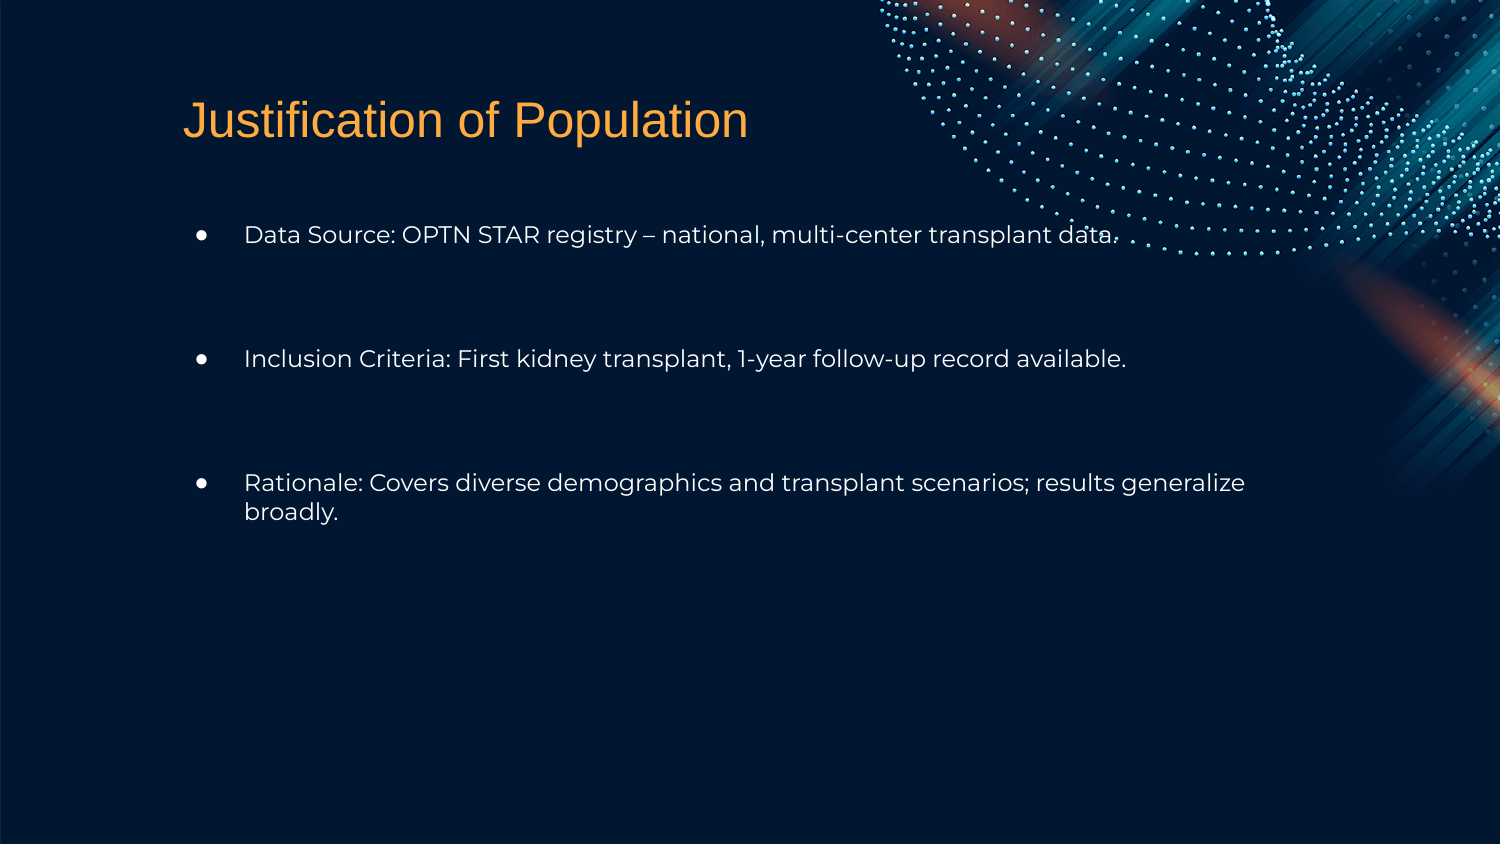

# Justification of Population
Data Source: OPTN STAR registry – national, multi‑center transplant data.

Inclusion Criteria: First kidney transplant, 1‑year follow‑up record available.

Rationale: Covers diverse demographics and transplant scenarios; results generalize broadly.